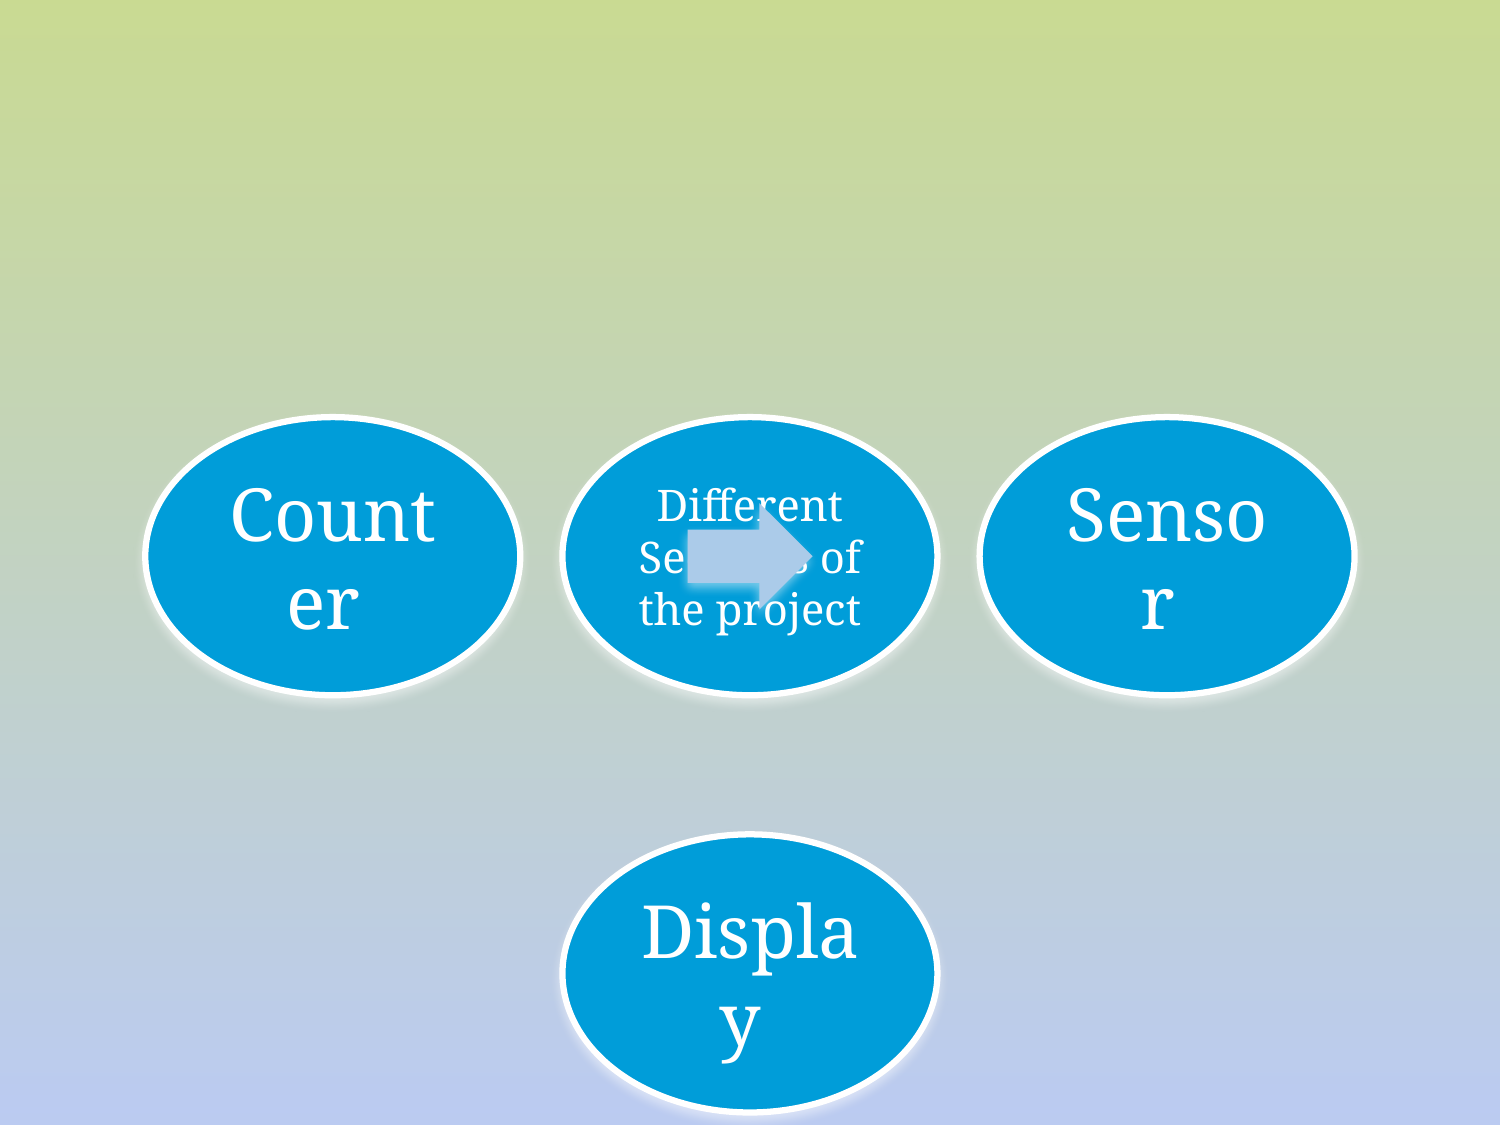

Different Sections of the project
Sensor
Display
Counter